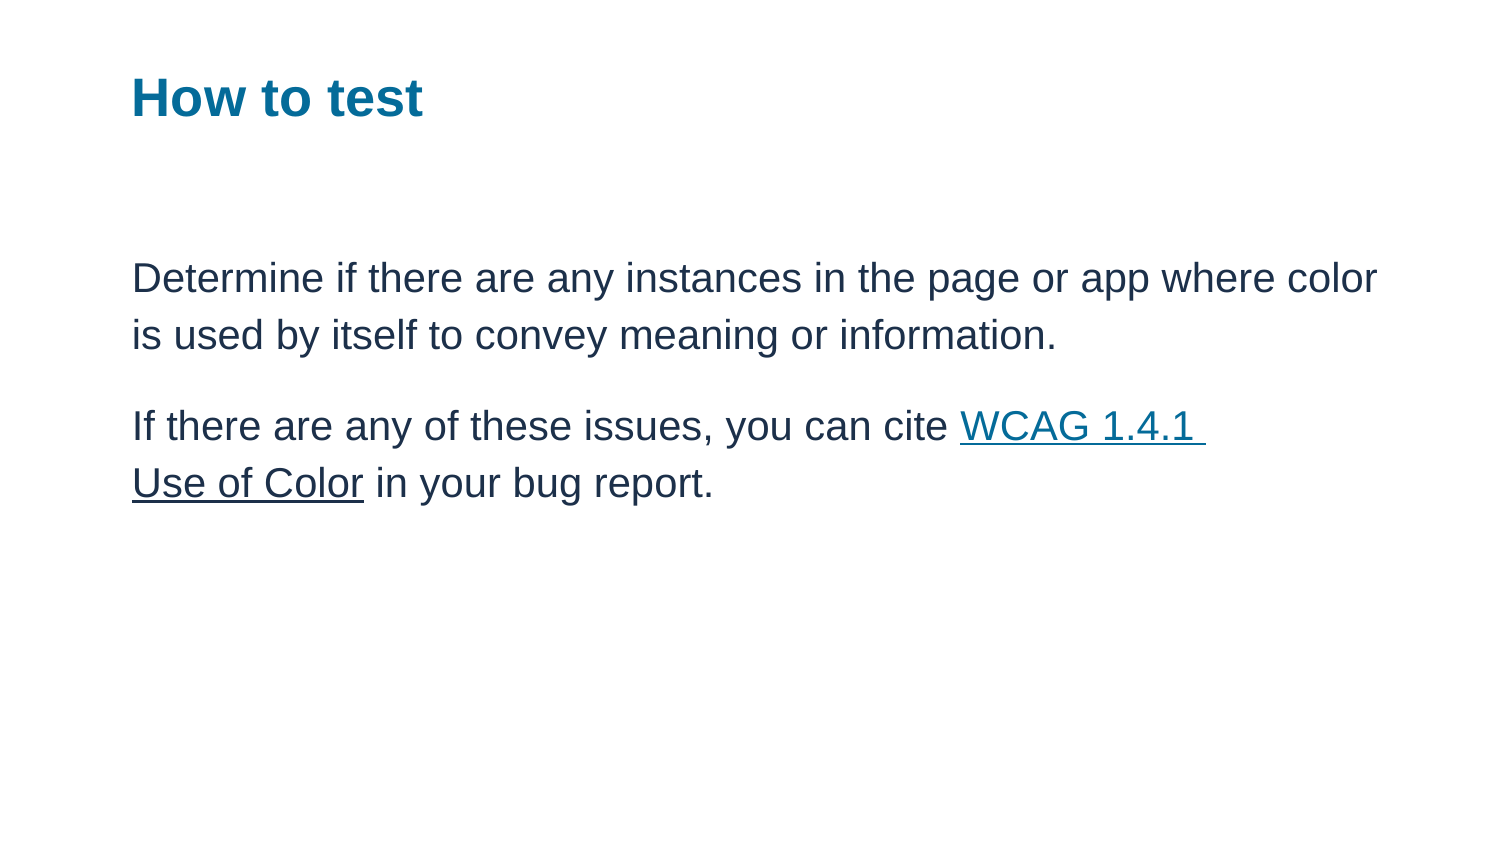

# How to test
Determine if there are any instances in the page or app where color is used by itself to convey meaning or information.
If there are any of these issues, you can cite WCAG 1.4.1 Use of Color in your bug report.